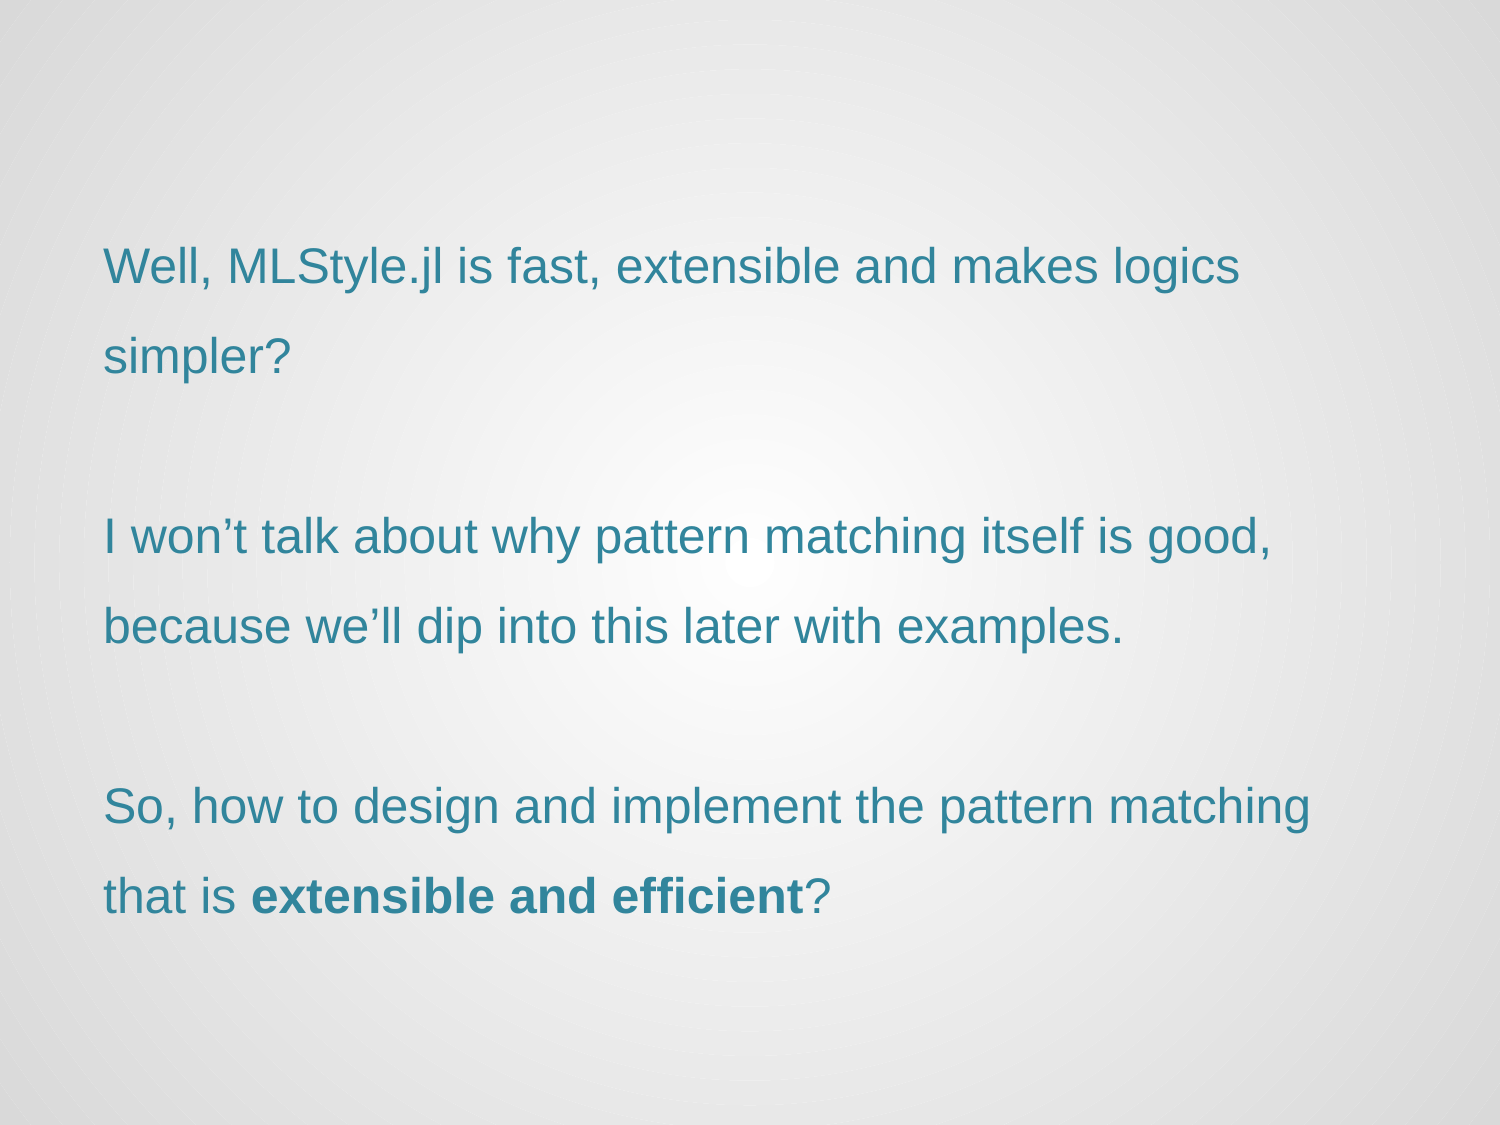

Well, MLStyle.jl is fast, extensible and makes logics simpler?

I won’t talk about why pattern matching itself is good, because we’ll dip into this later with examples.

So, how to design and implement the pattern matching that is extensible and efficient?